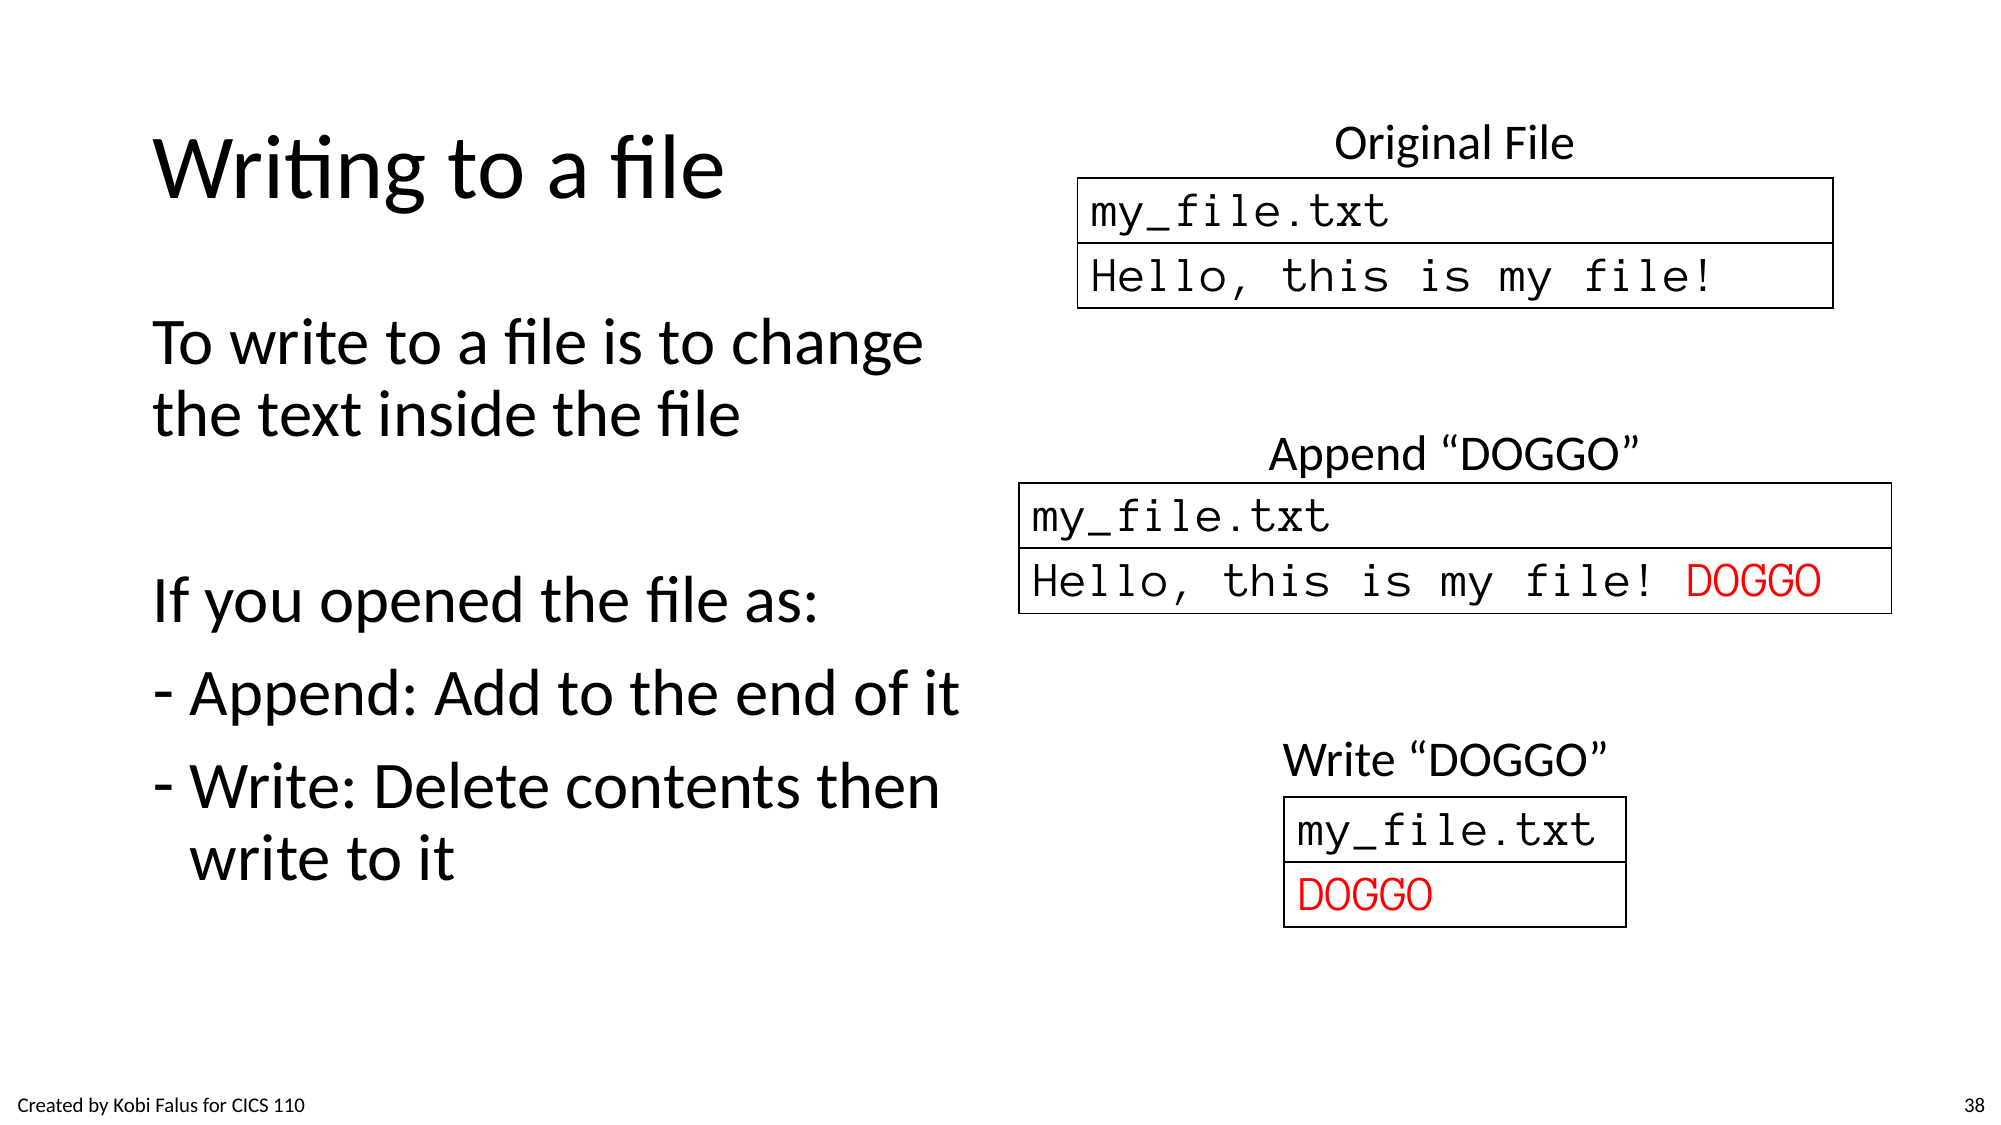

# Writing to a file
Original File
| my\_file.txt |
| --- |
| Hello, this is my file! |
To write to a file is to change the text inside the file

If you opened the file as:
Append: Add to the end of it
Write: Delete contents then write to it
Append “DOGGO”
| my\_file.txt |
| --- |
| Hello, this is my file! DOGGO |
Write “DOGGO”
| my\_file.txt |
| --- |
| DOGGO |